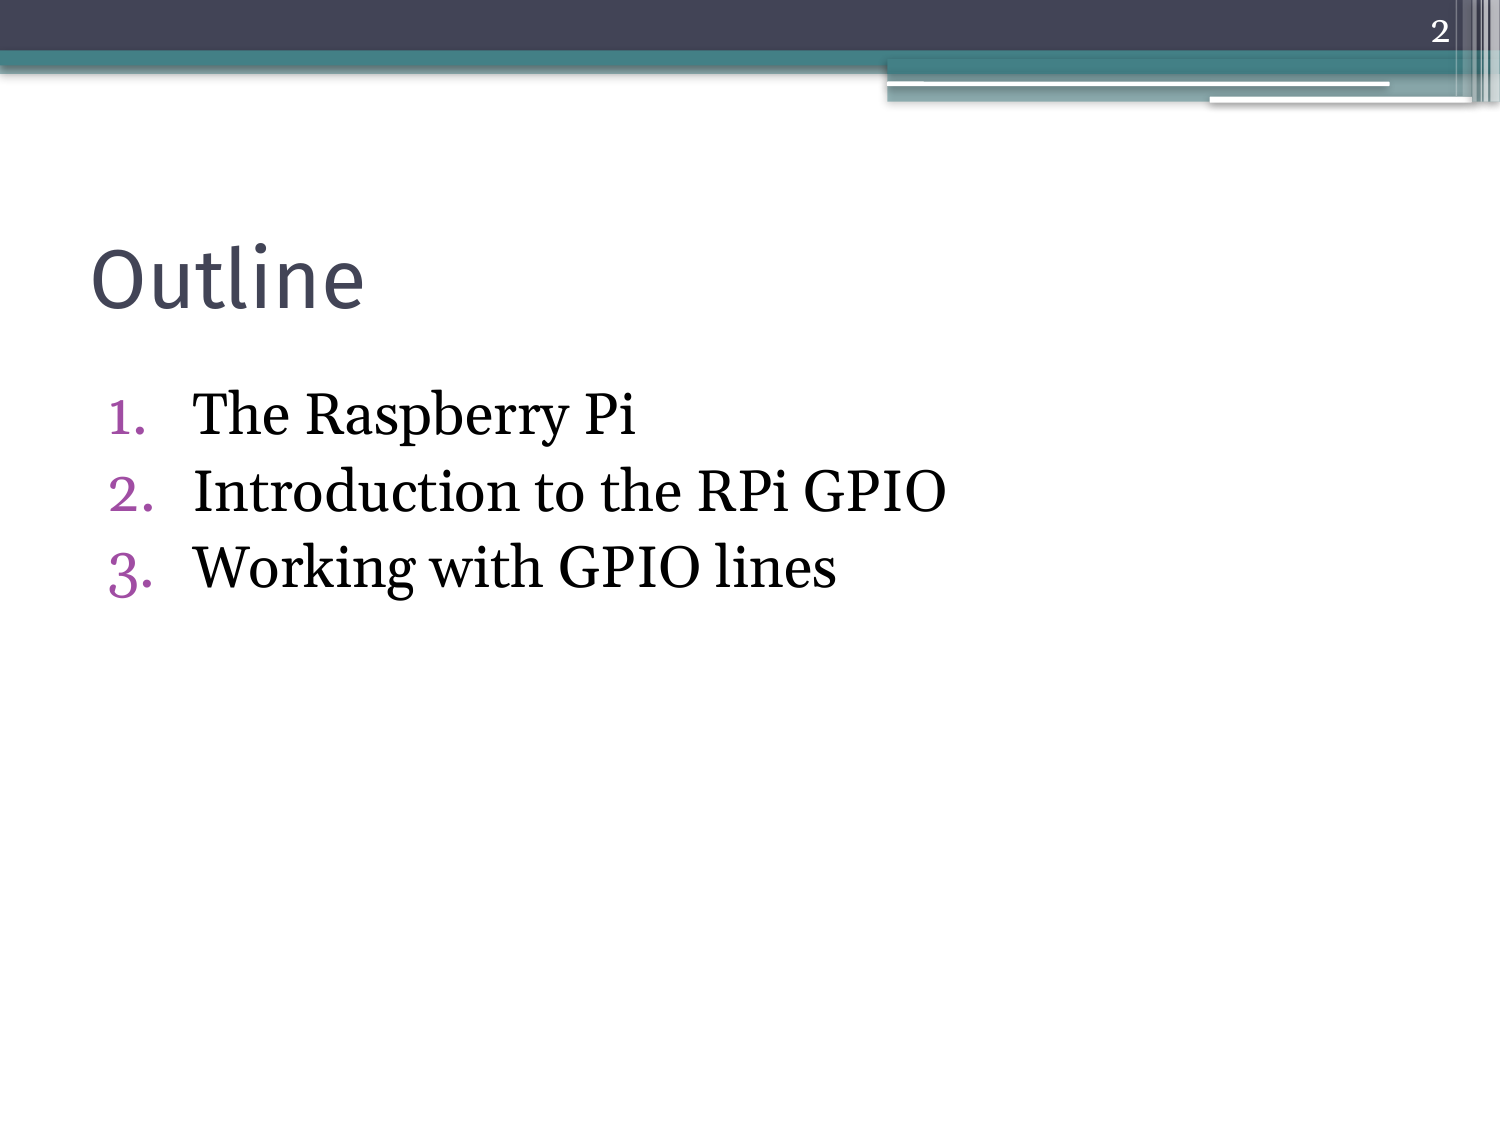

2
# Outline
The Raspberry Pi
Introduction to the RPi GPIO
Working with GPIO lines